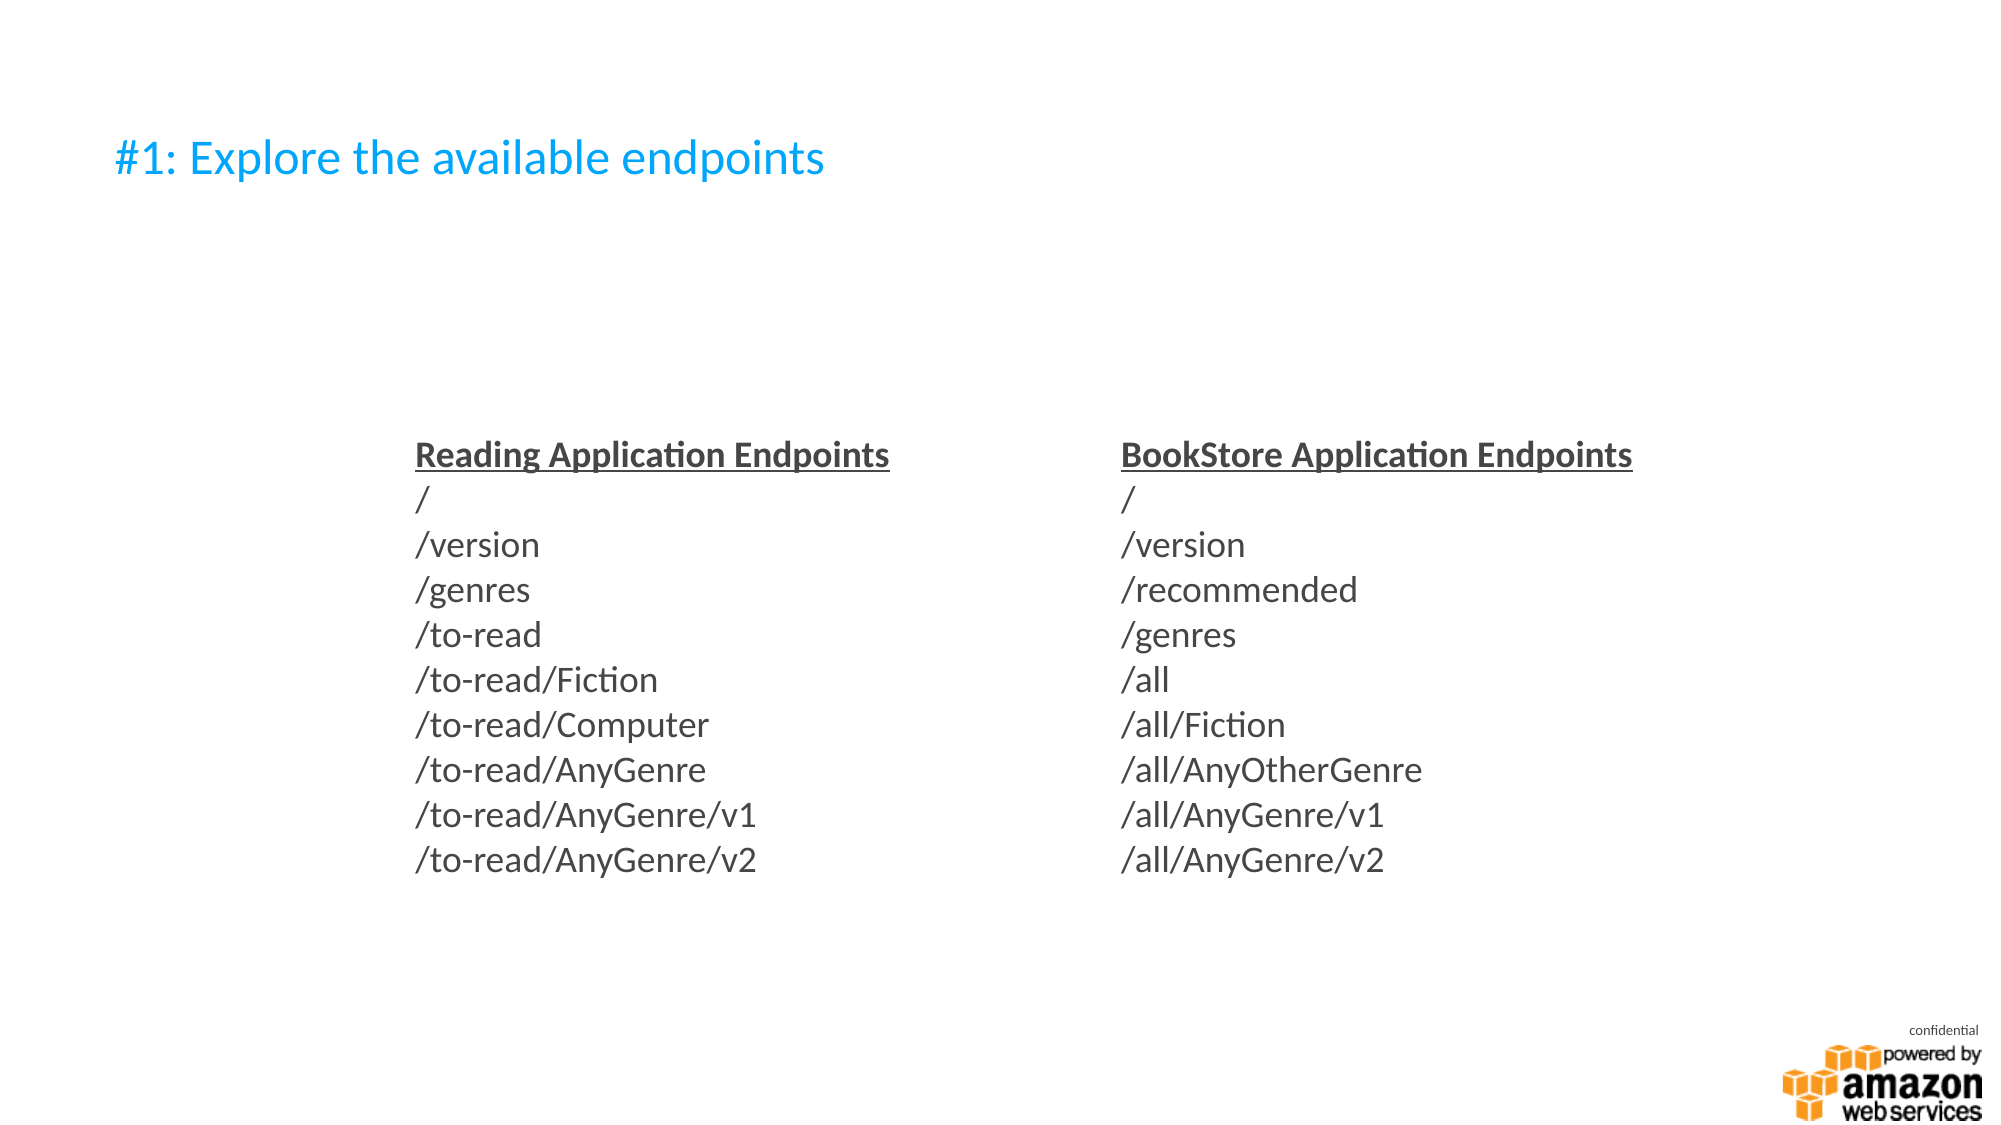

# #1: Explore the available endpoints
Reading Application Endpoints
/
/version
/genres
/to-read
/to-read/Fiction
/to-read/Computer
/to-read/AnyGenre
/to-read/AnyGenre/v1
/to-read/AnyGenre/v2
BookStore Application Endpoints
/
/version
/recommended
/genres
/all
/all/Fiction
/all/AnyOtherGenre
/all/AnyGenre/v1
/all/AnyGenre/v2